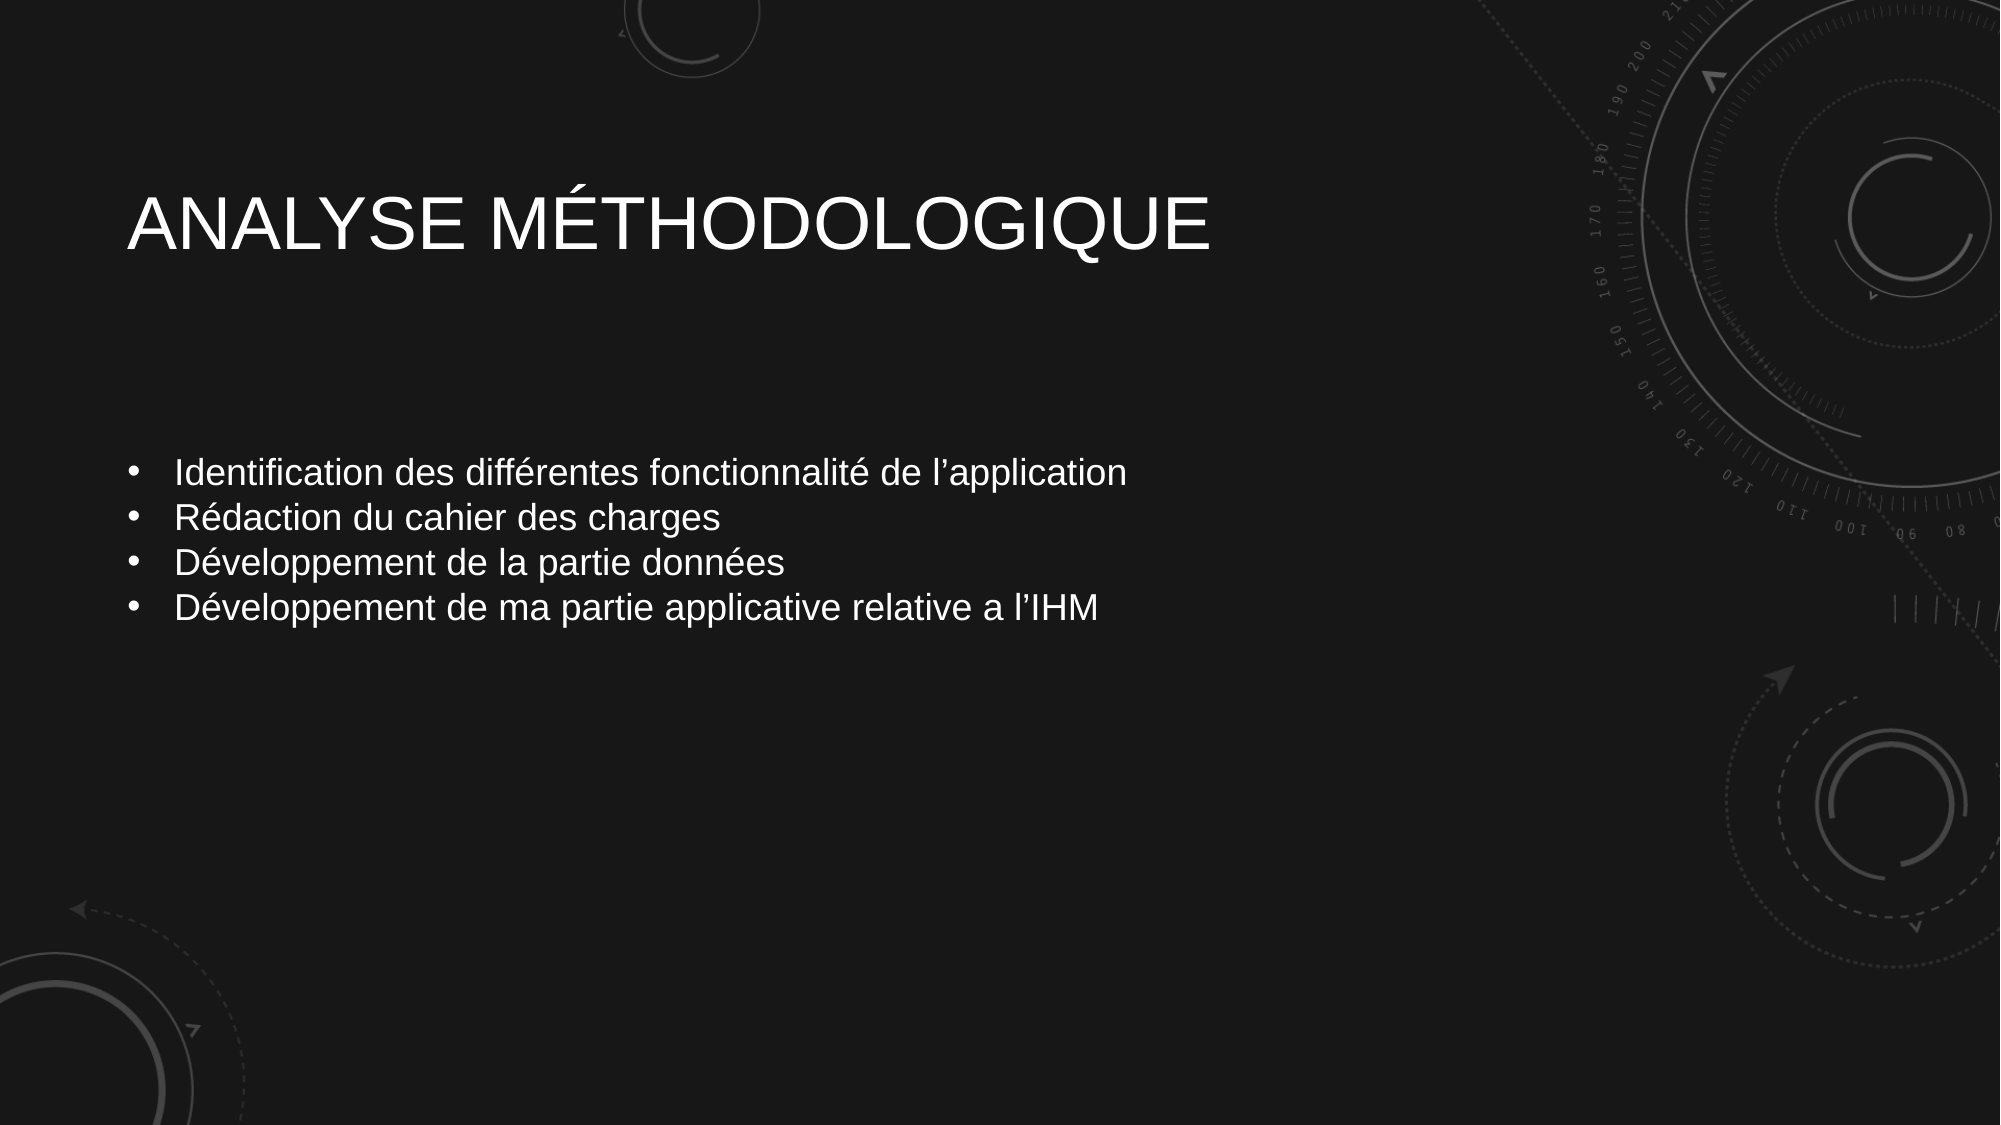

# Analyse méthodologique
Identification des différentes fonctionnalité de l’application
Rédaction du cahier des charges
Développement de la partie données
Développement de ma partie applicative relative a l’IHM